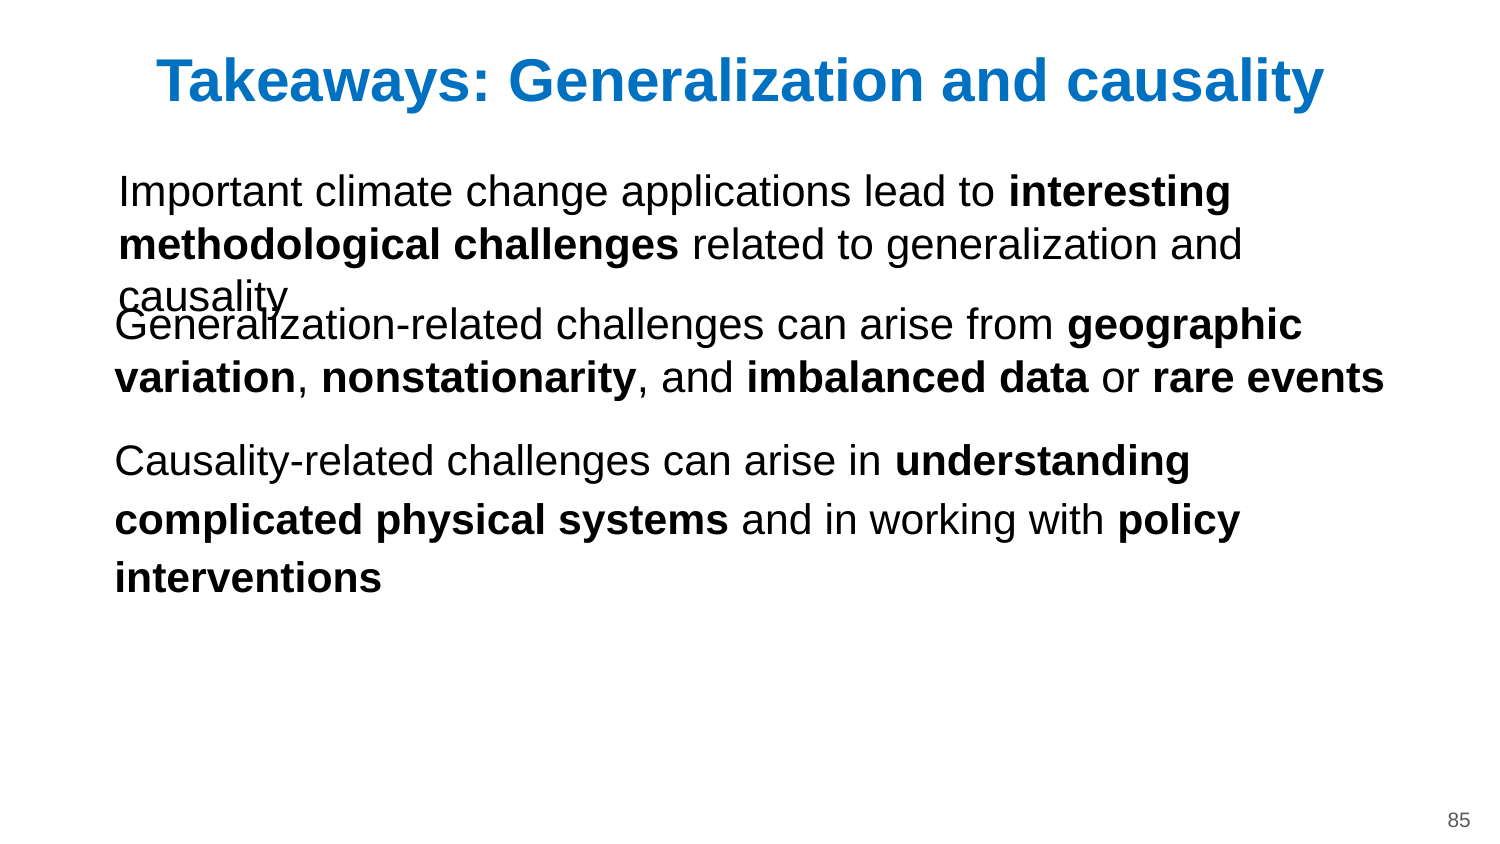

# Takeaways: Generalization and causality
Important climate change applications lead to interesting methodological challenges related to generalization and causality
Generalization-related challenges can arise from geographic variation, nonstationarity, and imbalanced data or rare events
Causality-related challenges can arise in understanding complicated physical systems and in working with policy interventions
85